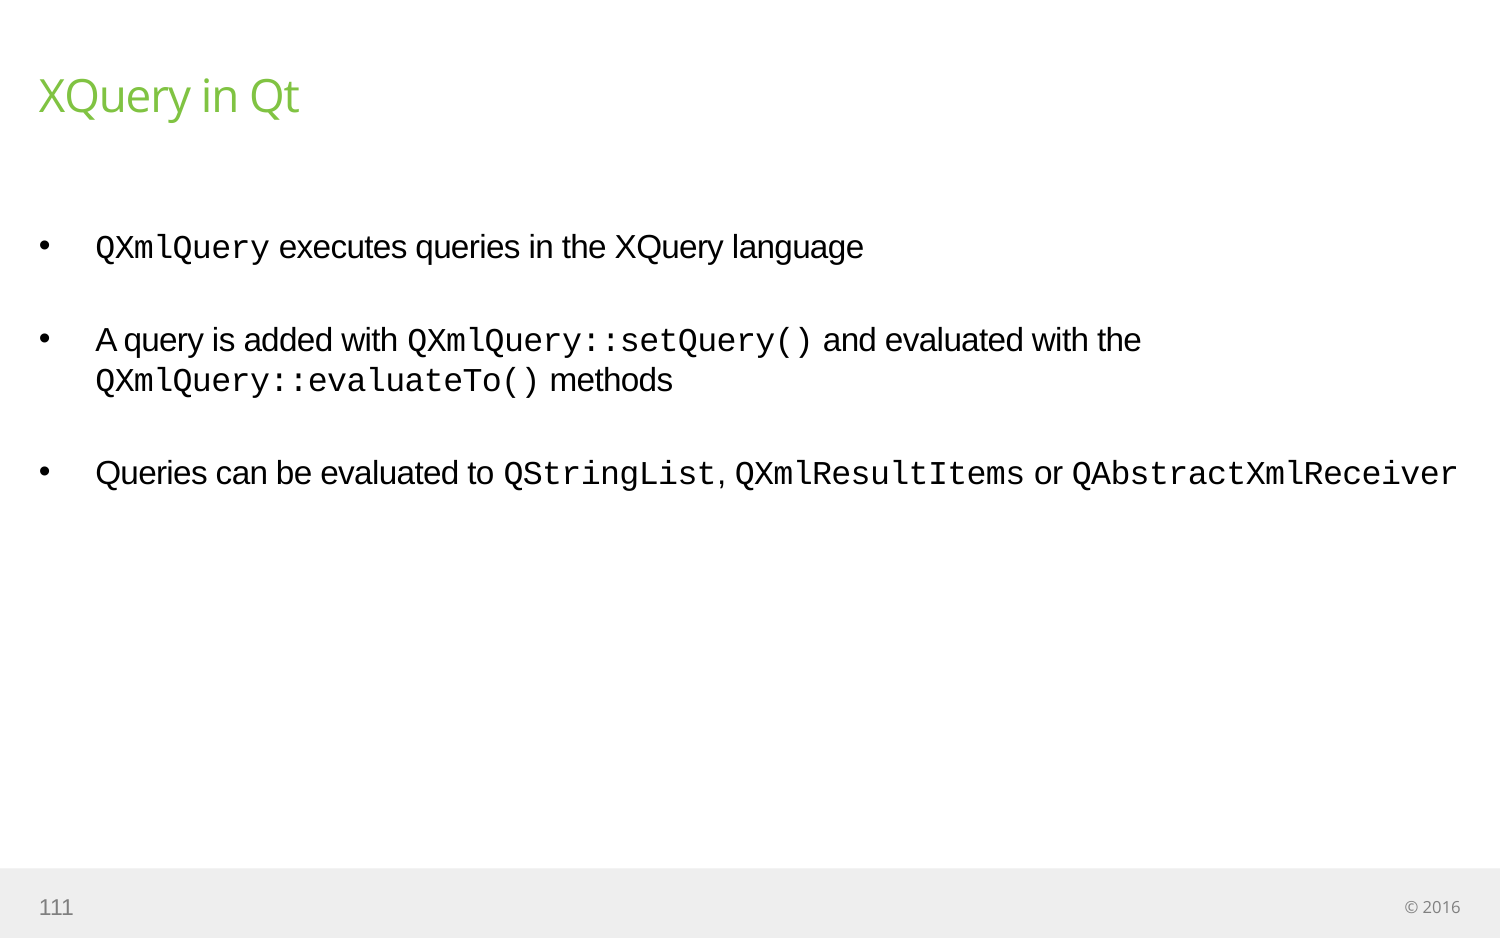

# XQuery in Qt
QXmlQuery executes queries in the XQuery language

A query is added with QXmlQuery::setQuery() and evaluated with the QXmlQuery::evaluateTo() methods

Queries can be evaluated to QStringList, QXmlResultItems or QAbstractXmlReceiver
111
© 2016